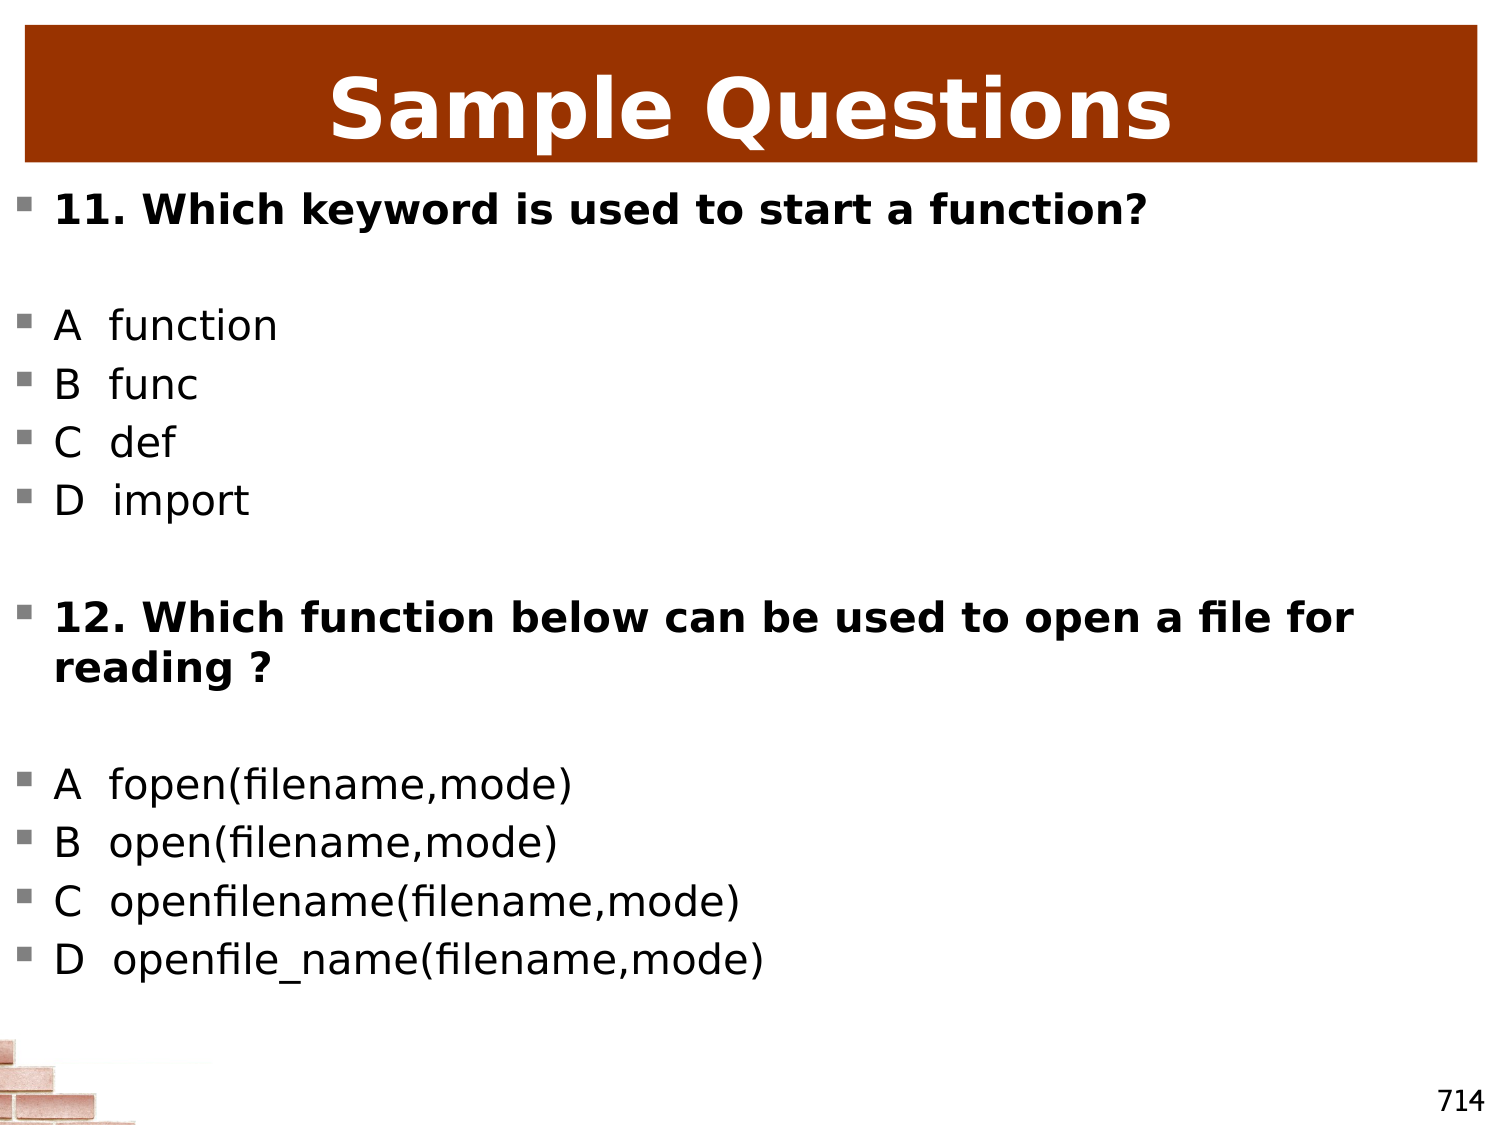

# Sample Questions
11. Which keyword is used to start a function?

A  function
B  func
C  def
D  import

12. Which function below can be used to open a file for reading ?

A  fopen(filename,mode)
B  open(filename,mode)
C  openfilename(filename,mode)
D  openfile_name(filename,mode)
714